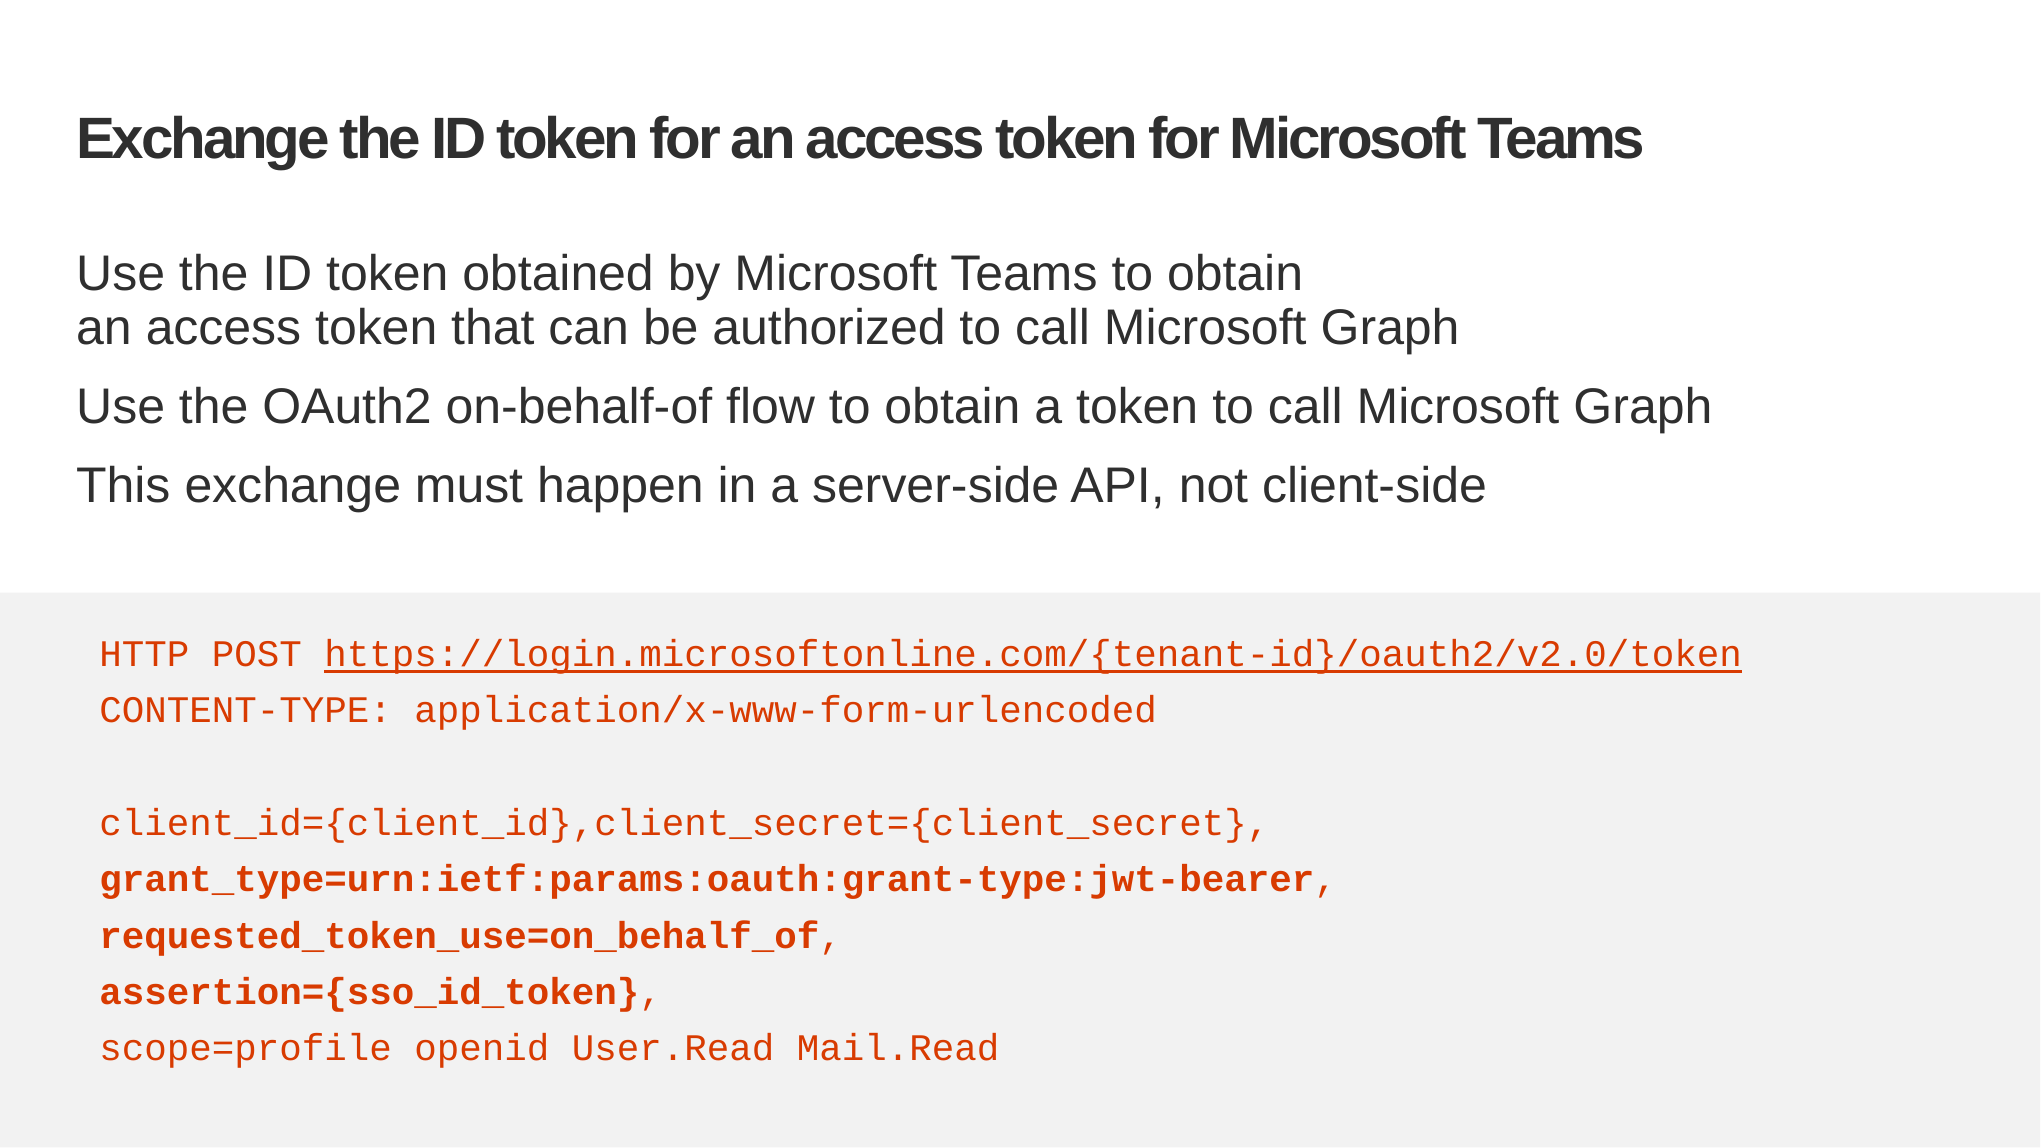

# Exchange the ID token for an access token for Microsoft Teams
Use the ID token obtained by Microsoft Teams to obtain
an access token that can be authorized to call Microsoft Graph
Use the OAuth2 on-behalf-of flow to obtain a token to call Microsoft Graph
This exchange must happen in a server-side API, not client-side

HTTP POST https://login.microsoftonline.com/{tenant-id}/oauth2/v2.0/token
CONTENT-TYPE: application/x-www-form-urlencoded

client_id={client_id},client_secret={client_secret},
grant_type=urn:ietf:params:oauth:grant-type:jwt-bearer,
requested_token_use=on_behalf_of,
assertion={sso_id_token},
scope=profile openid User.Read Mail.Read